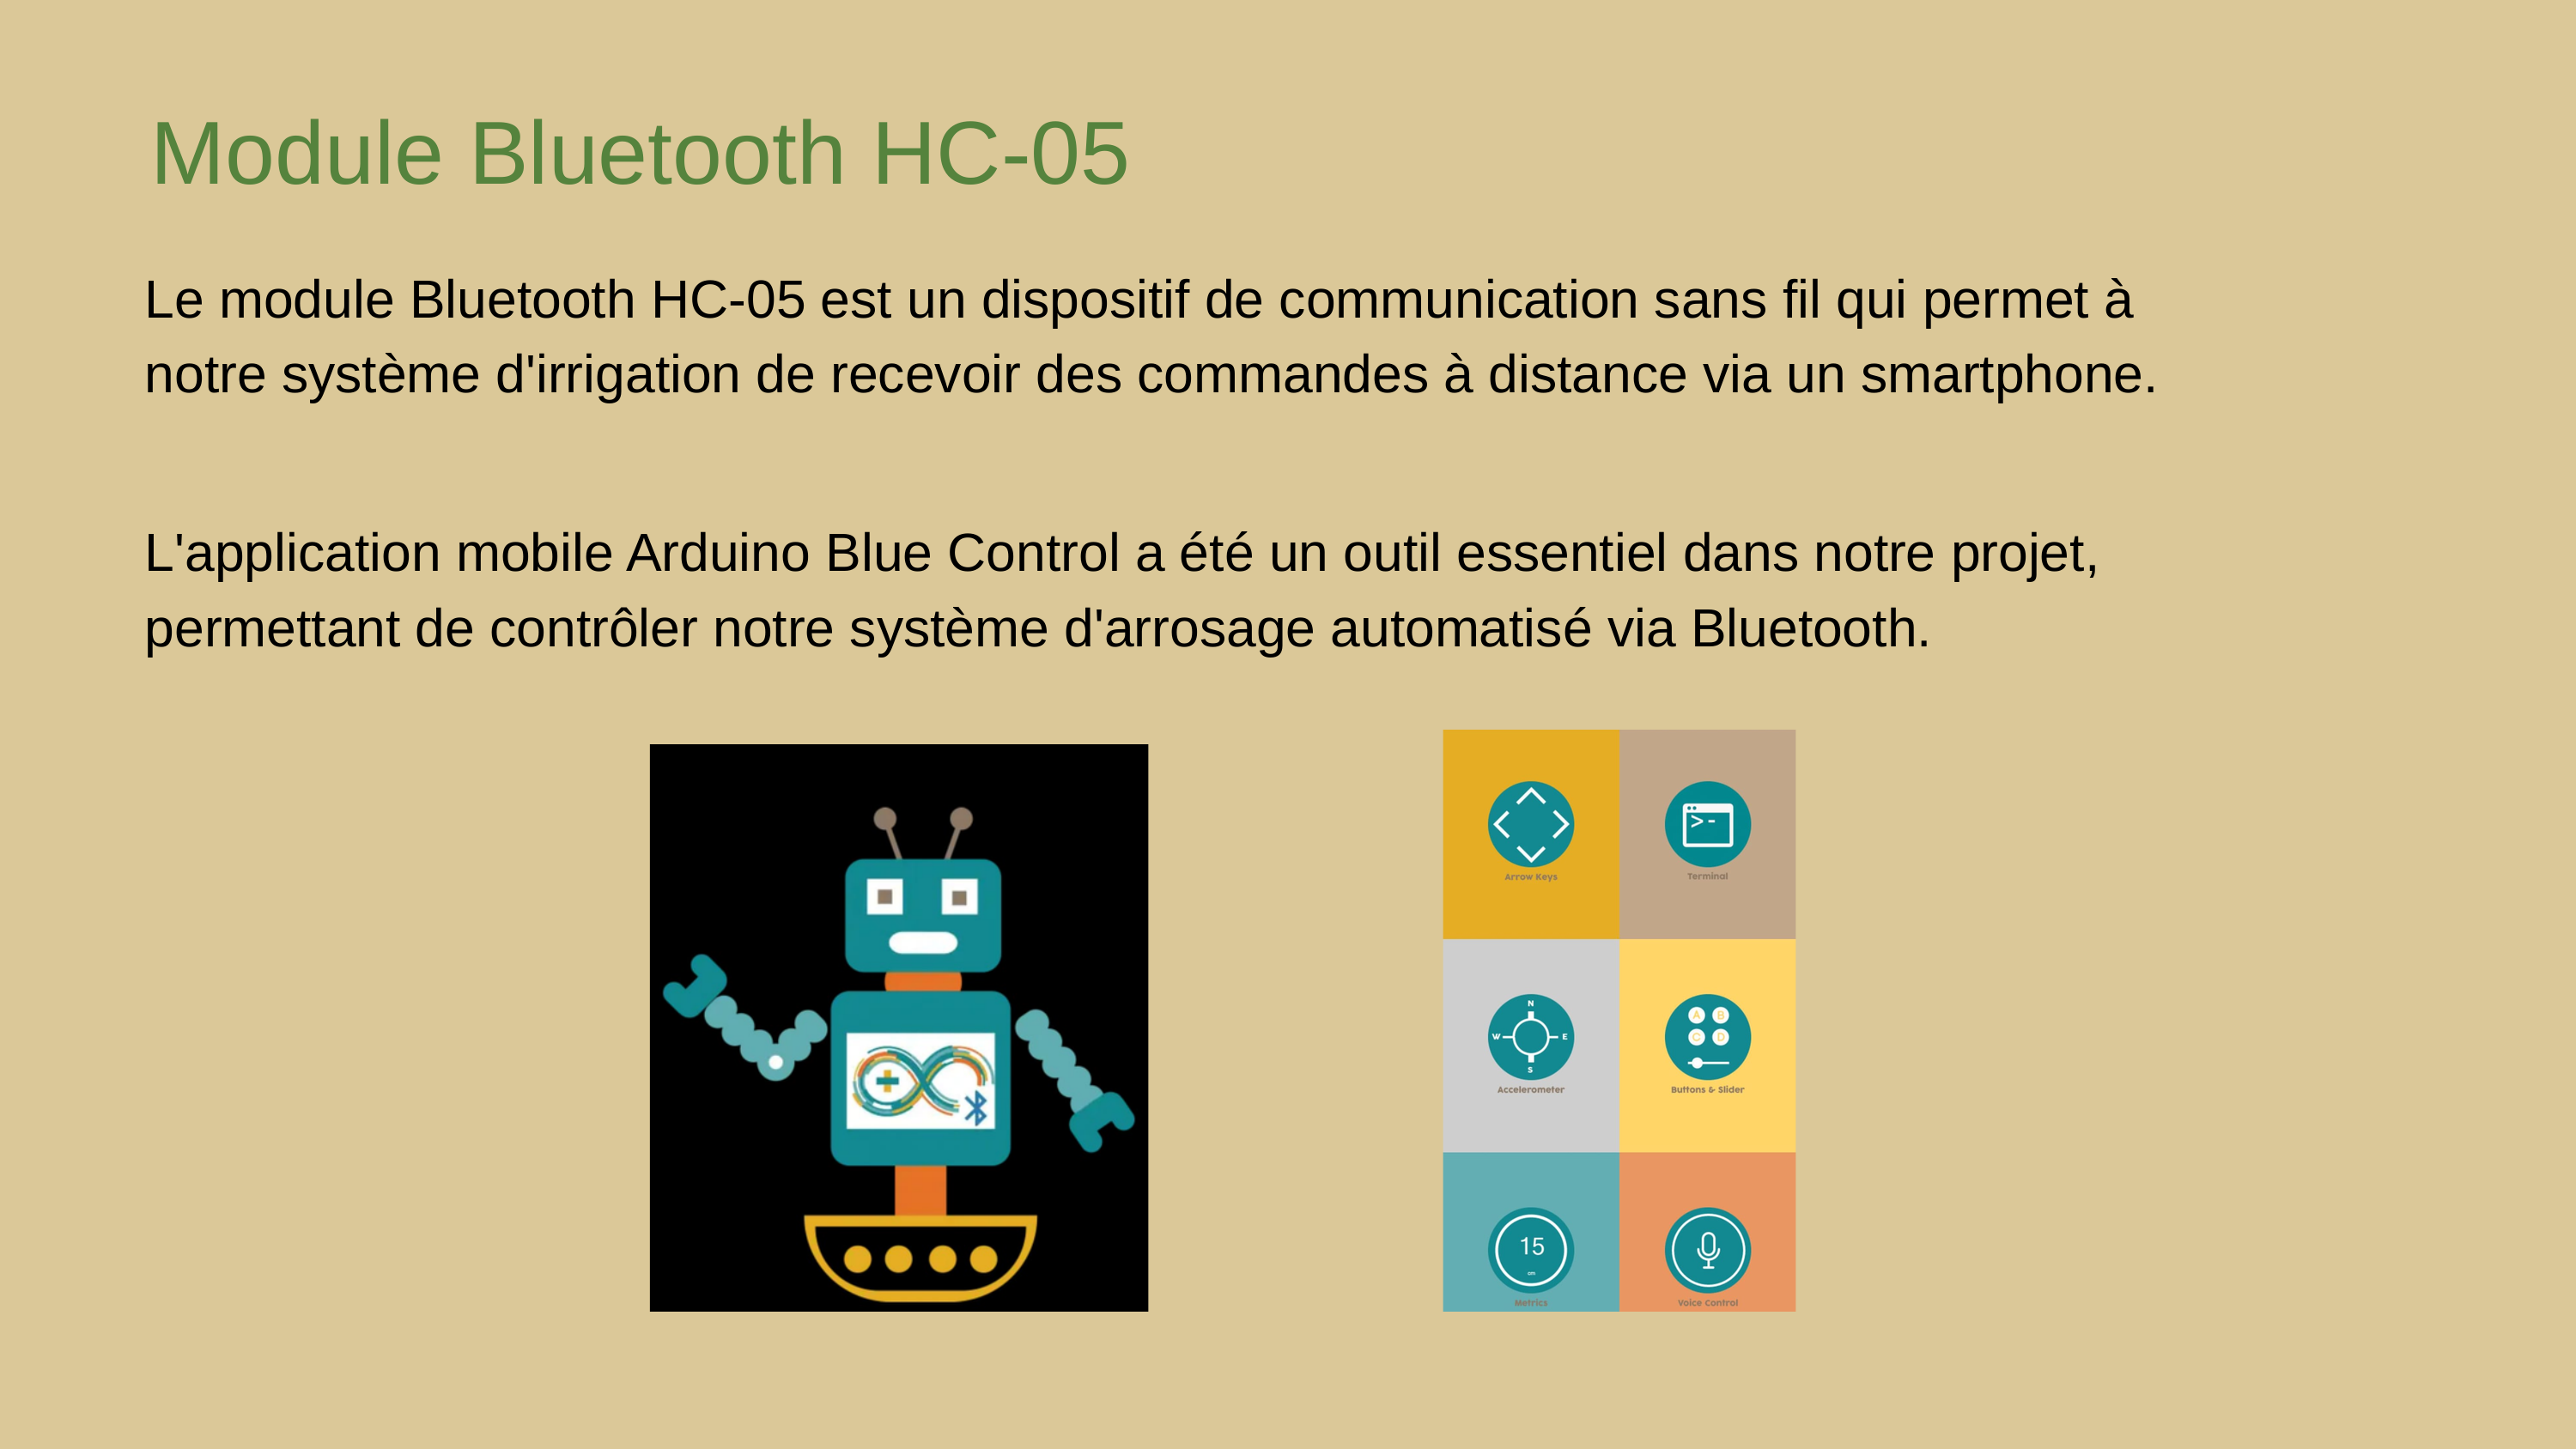

Module Bluetooth HC-05
Le module Bluetooth HC-05 est un dispositif de communication sans fil qui permet à notre système d'irrigation de recevoir des commandes à distance via un smartphone.
L'application mobile Arduino Blue Control a été un outil essentiel dans notre projet, permettant de contrôler notre système d'arrosage automatisé via Bluetooth.